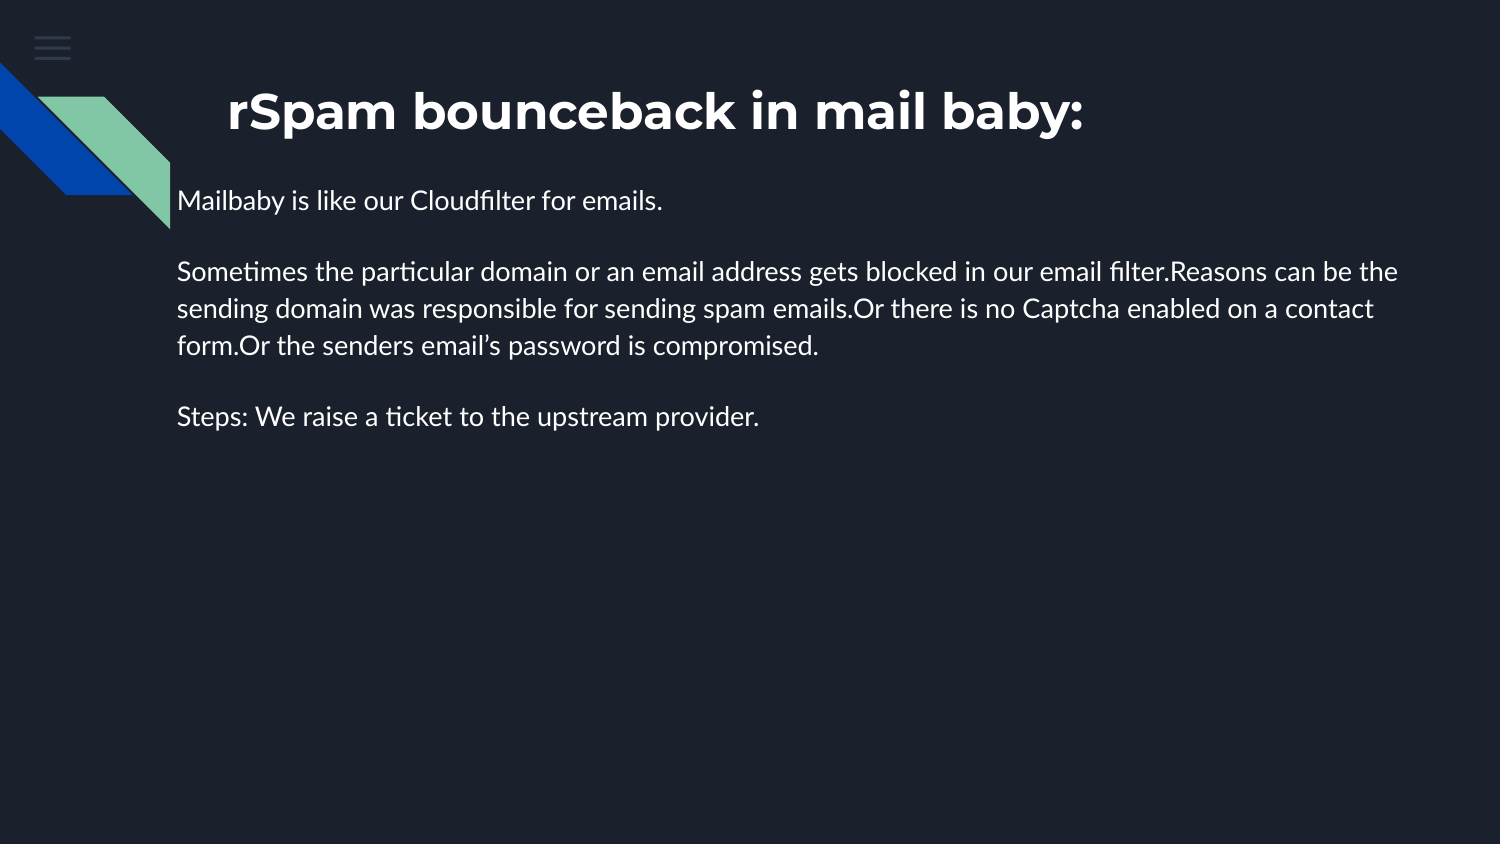

# rSpam bounceback in mail baby:
Mailbaby is like our Cloudfilter for emails.
Sometimes the particular domain or an email address gets blocked in our email filter.Reasons can be the sending domain was responsible for sending spam emails.Or there is no Captcha enabled on a contact form.Or the senders email’s password is compromised.
Steps: We raise a ticket to the upstream provider.